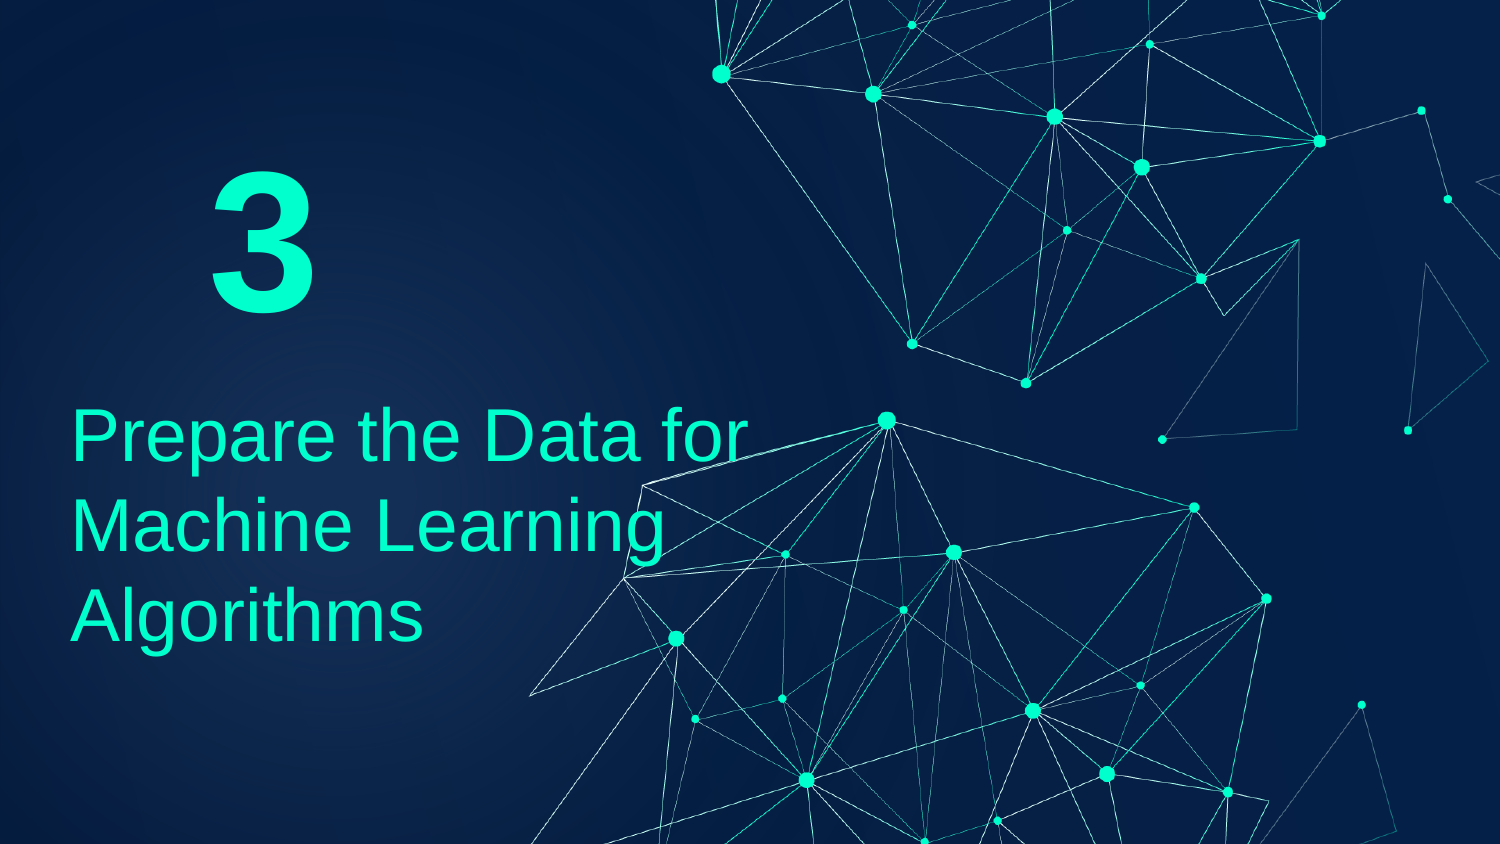

3

# Prepare the Data for Machine Learning Algorithms